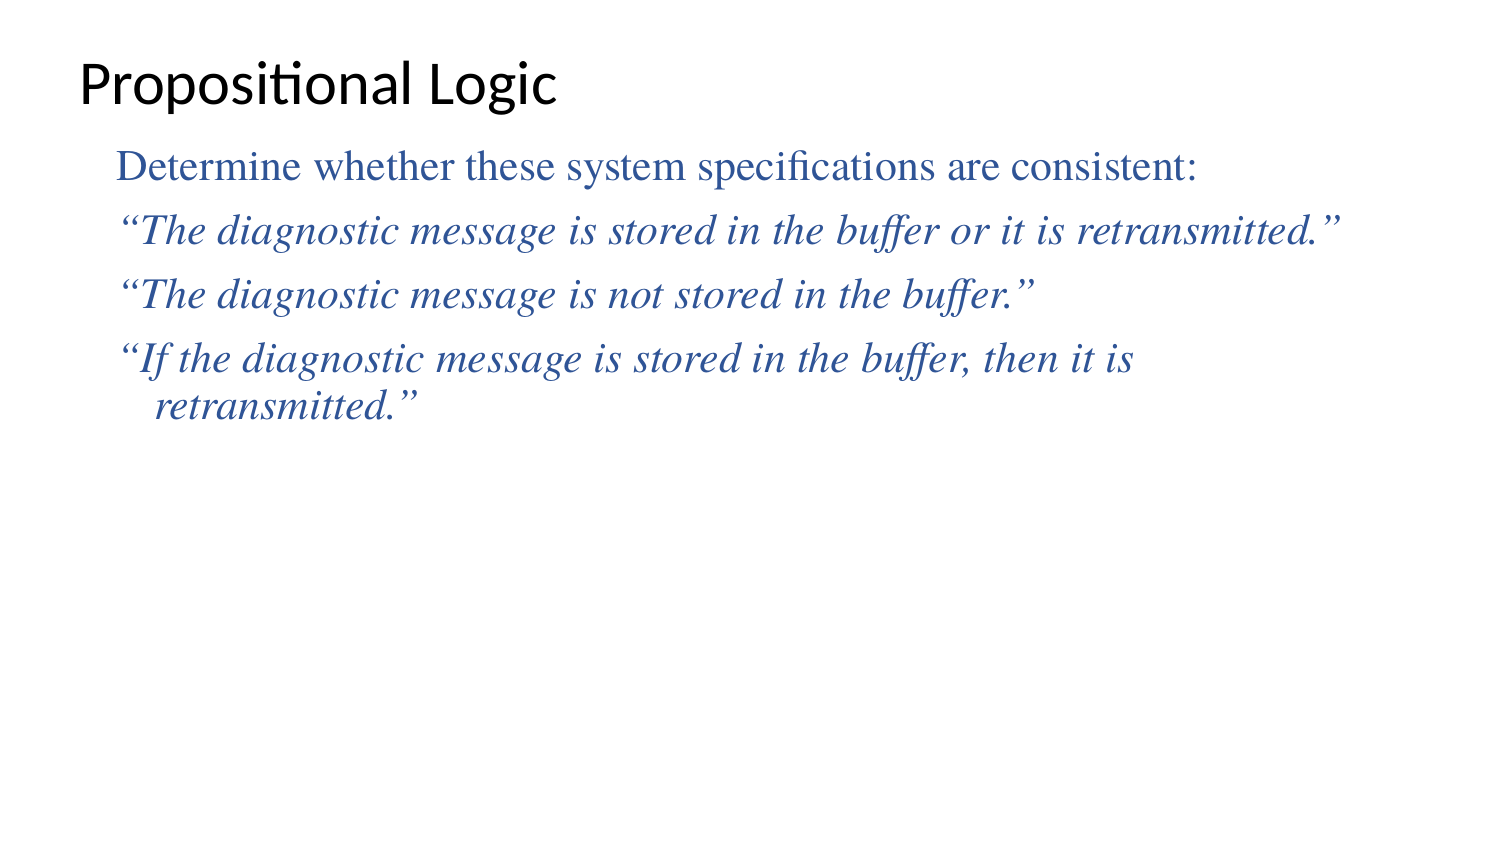

# Propositional Logic
Determine whether these system specifications are consistent:
“The diagnostic message is stored in the buffer or it is retransmitted.”
“The diagnostic message is not stored in the buffer.”
“If the diagnostic message is stored in the buffer, then it is retransmitted.”